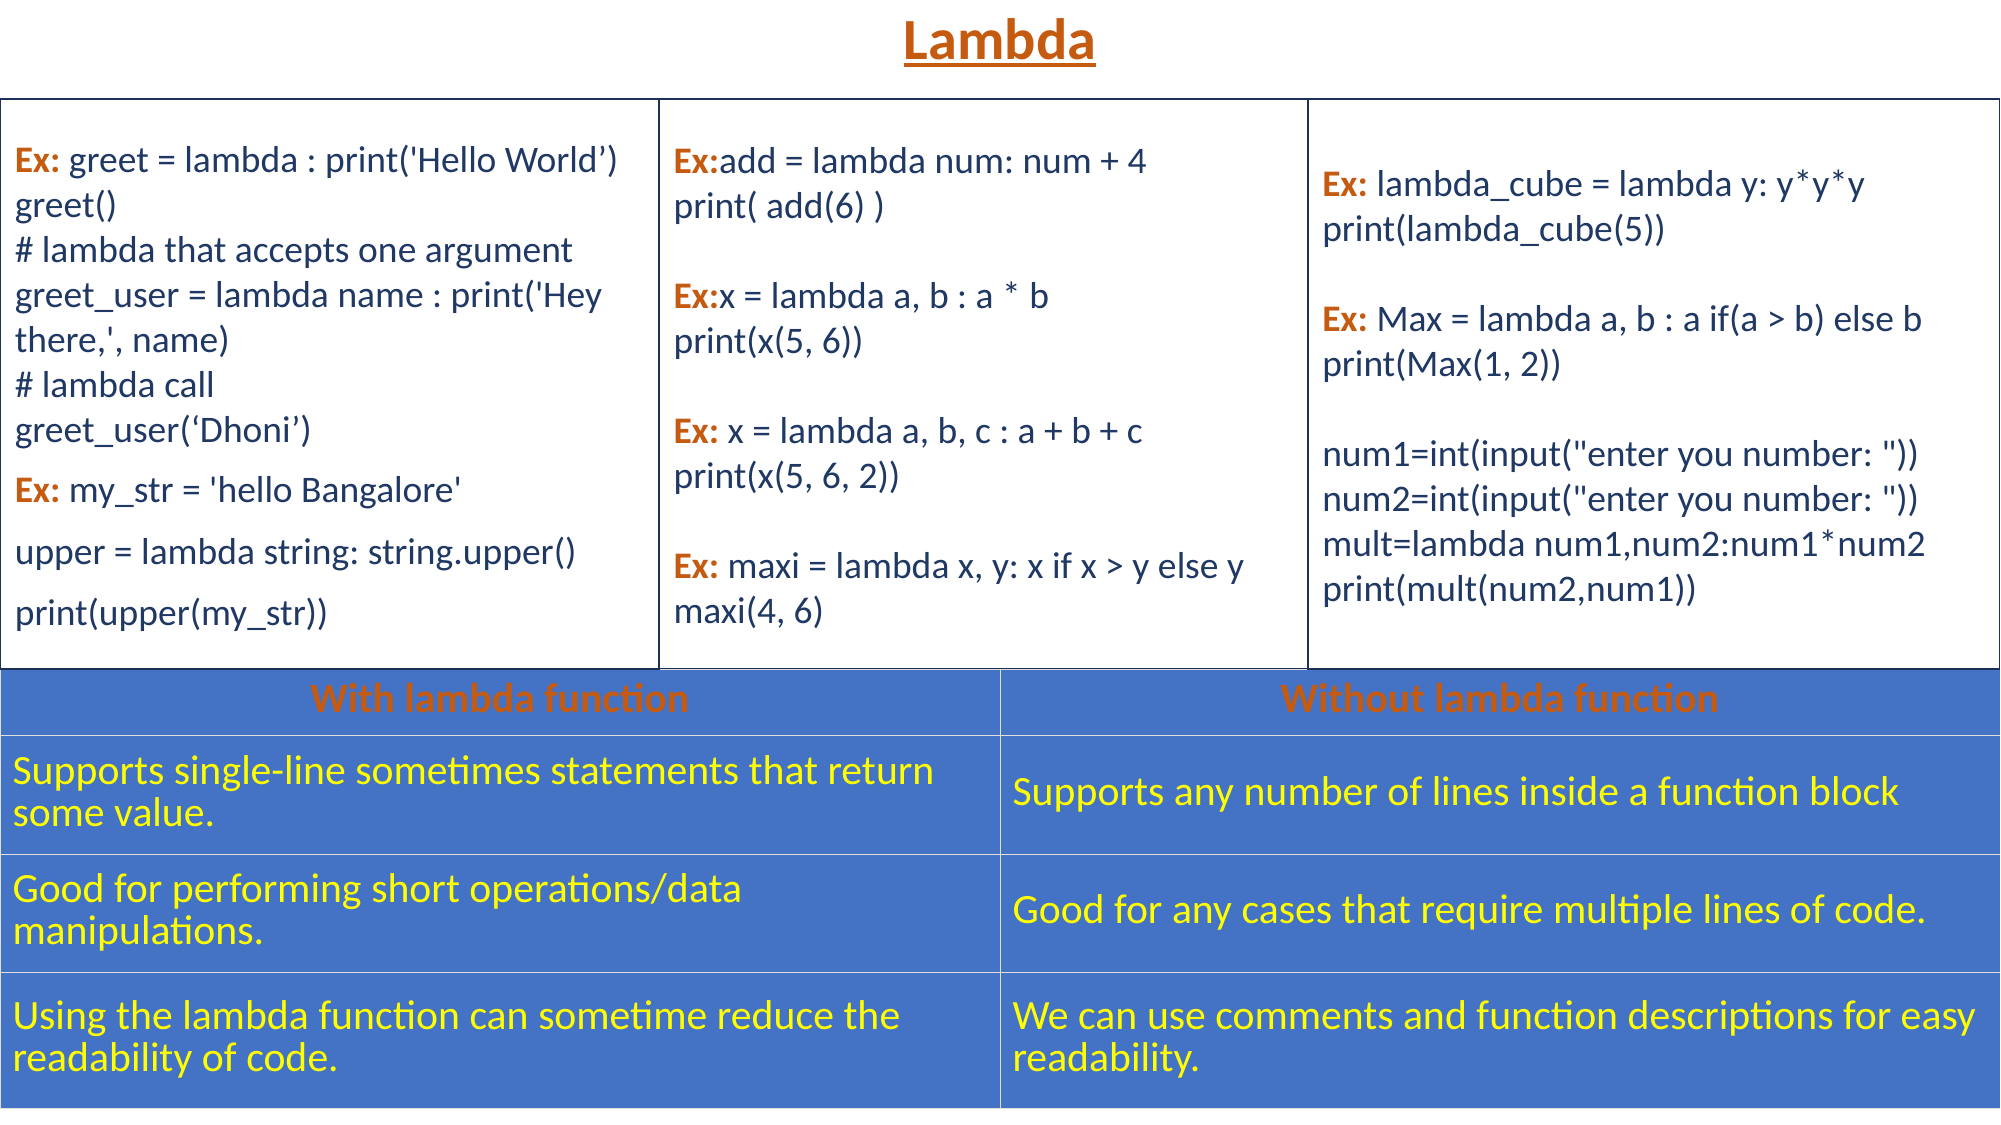

Lambda

Ex: greet = lambda : print('Hello World’)
greet()
# lambda that accepts one argument
greet_user = lambda name : print('Hey there,', name)
# lambda call
greet_user(‘Dhoni’)
Ex: my_str = 'hello Bangalore'
upper = lambda string: string.upper()
print(upper(my_str))
Ex: lambda_cube = lambda y: y*y*y
print(lambda_cube(5))

Ex: Max = lambda a, b : a if(a > b) else b
print(Max(1, 2))

num1=int(input("enter you number: "))
num2=int(input("enter you number: "))
mult=lambda num1,num2:num1*num2
print(mult(num2,num1))
Ex:add = lambda num: num + 4
print( add(6) )

Ex:x = lambda a, b : a * b
print(x(5, 6))

Ex: x = lambda a, b, c : a + b + c
print(x(5, 6, 2))

Ex: maxi = lambda x, y: x if x > y else y
maxi(4, 6)
| With lambda function | Without lambda function |
| --- | --- |
| Supports single-line sometimes statements that return some value. | Supports any number of lines inside a function block |
| Good for performing short operations/data manipulations. | Good for any cases that require multiple lines of code. |
| Using the lambda function can sometime reduce the readability of code. | We can use comments and function descriptions for easy readability. |